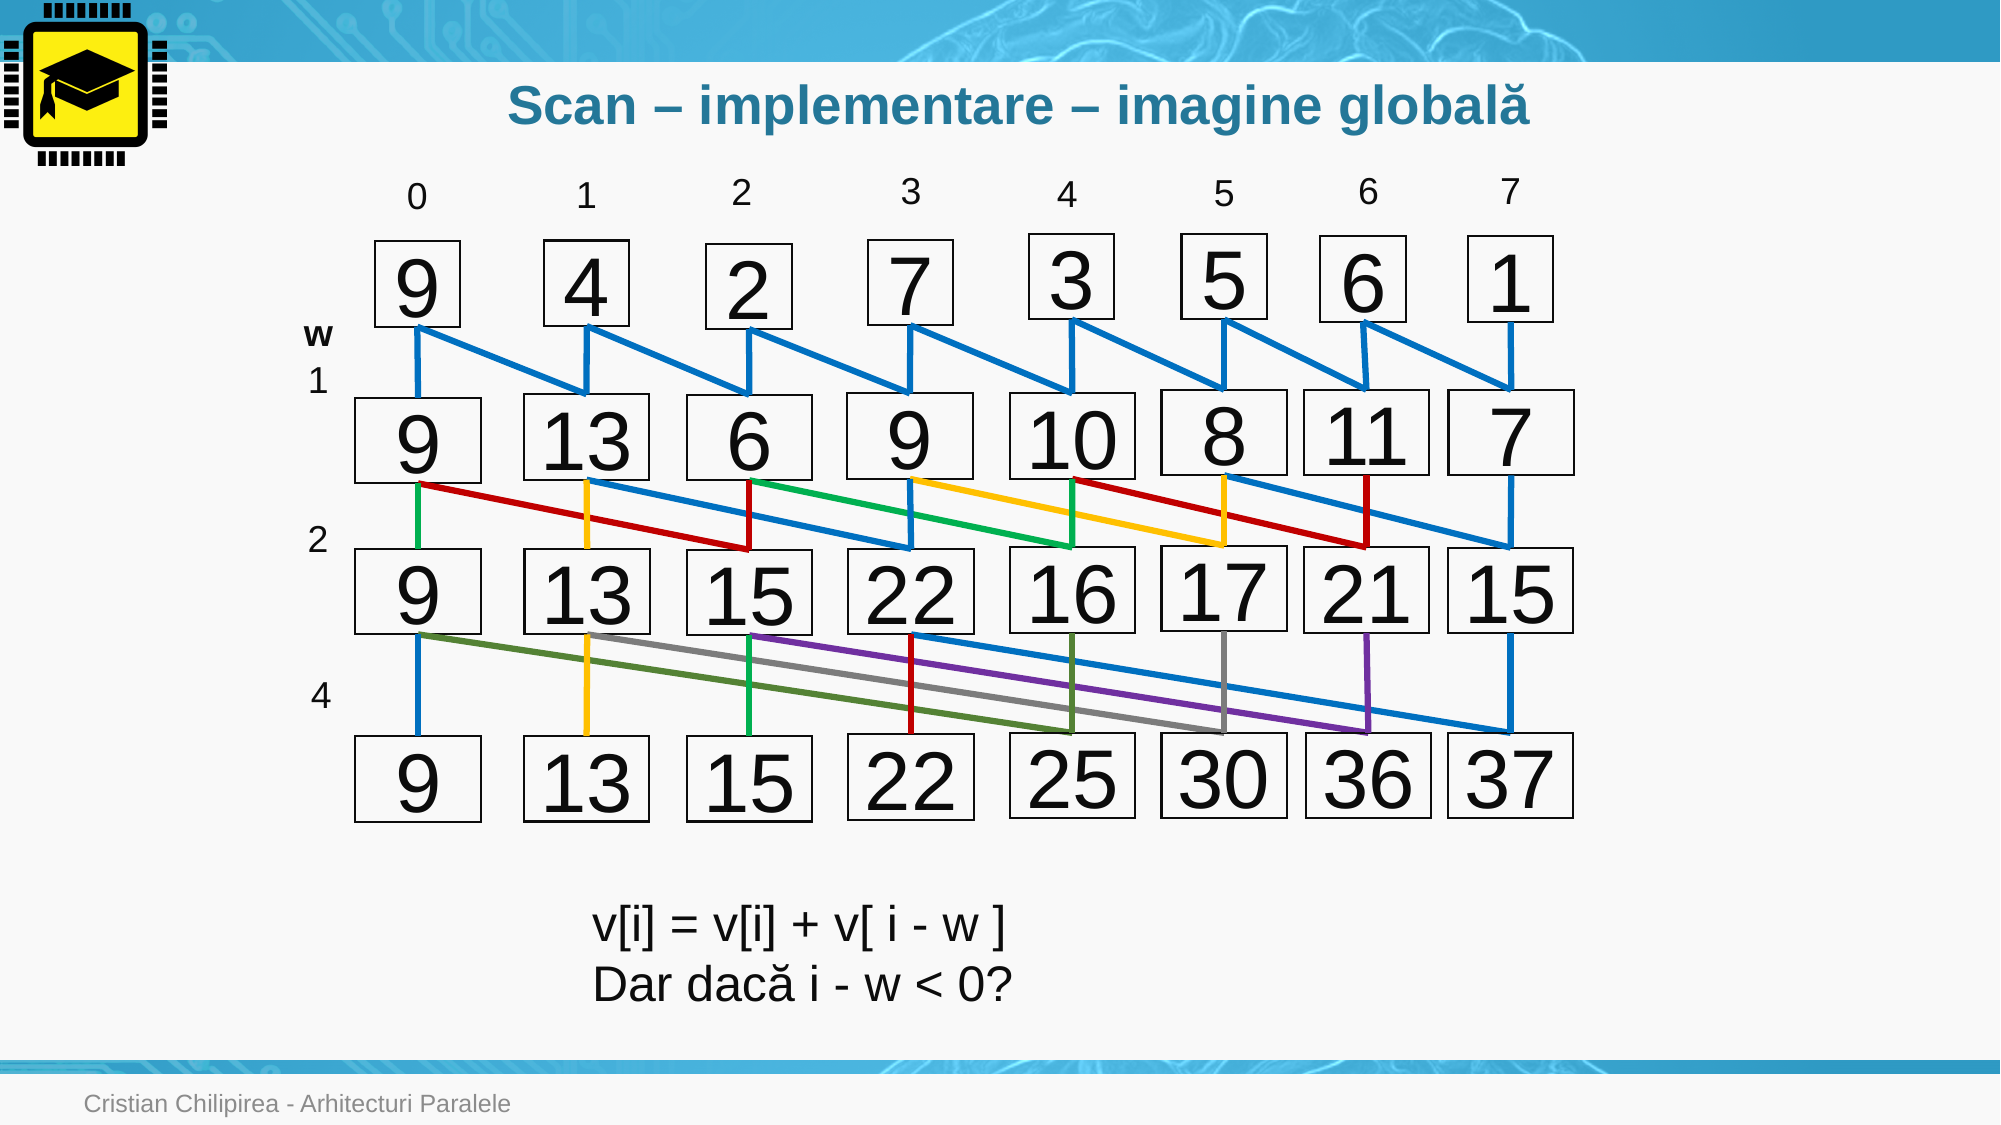

# Scan – implementare – imagine globală
6
7
3
2
5
4
1
0
3
5
6
1
7
4
9
2
w
1
8
11
7
9
10
13
6
9
2
17
16
21
15
9
13
22
15
4
30
36
37
25
22
13
15
9
v[i] = v[i] + v[ i - w ]
Dar dacă i - w < 0?
Cristian Chilipirea - Arhitecturi Paralele